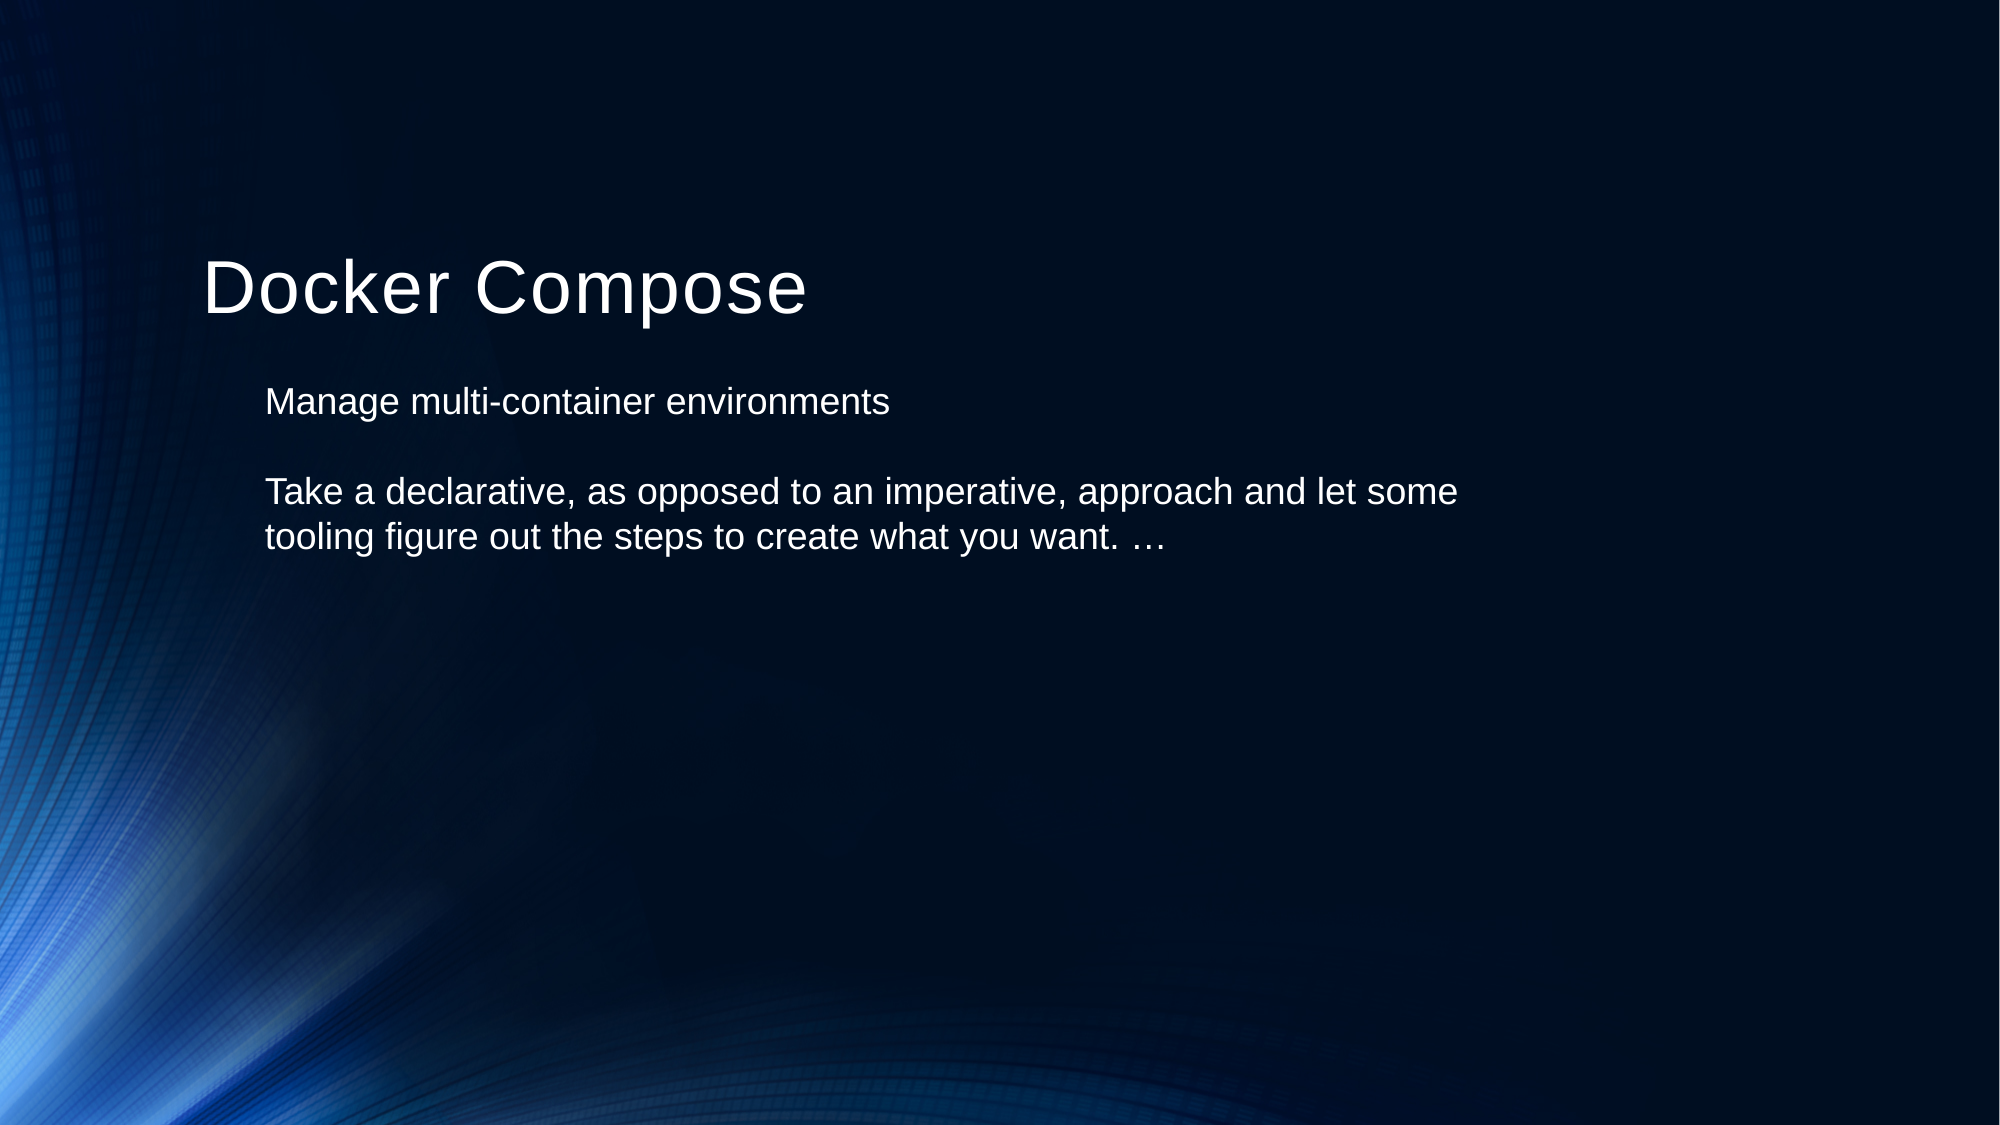

# Docker Compose
Manage multi-container environments
Take a declarative, as opposed to an imperative, approach and let some tooling figure out the steps to create what you want. …